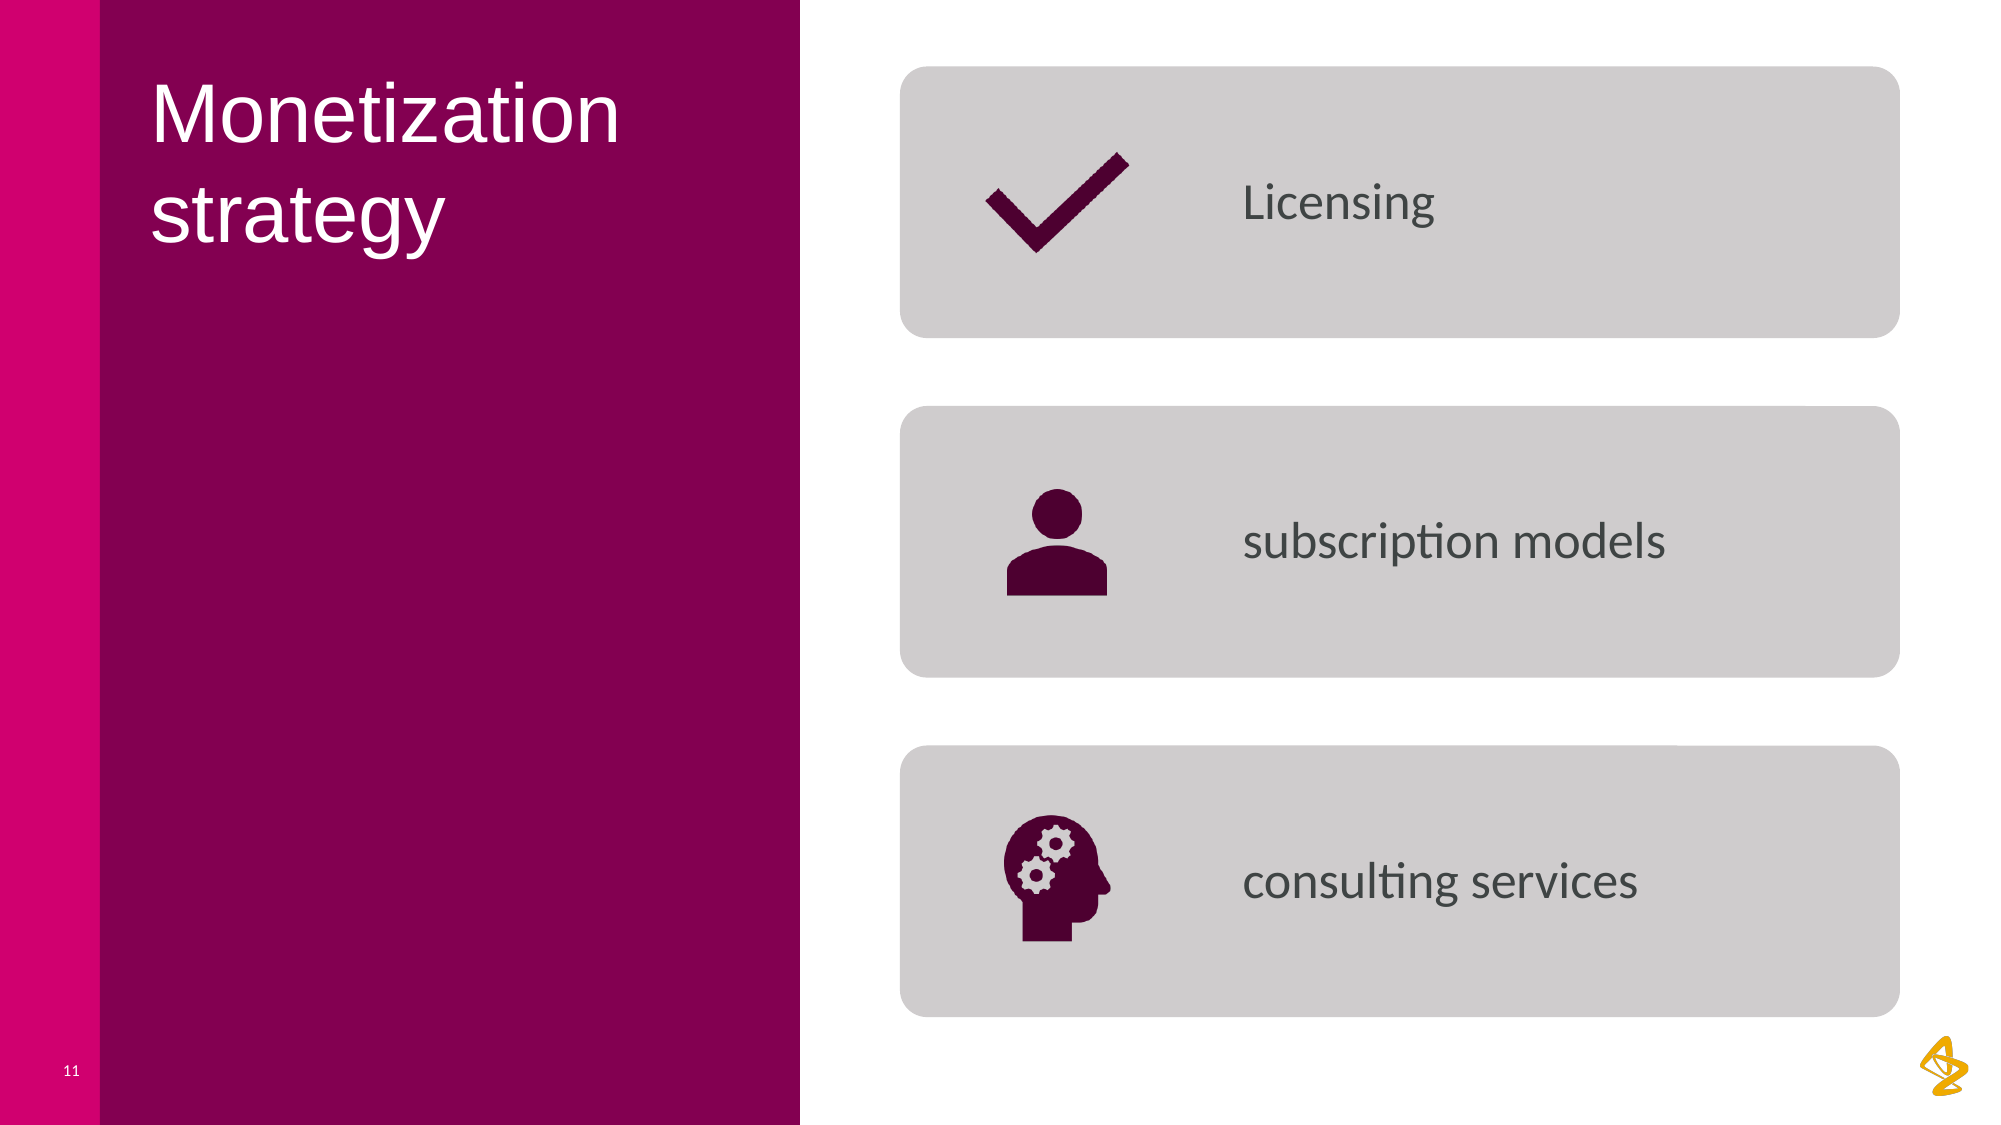

# Monetization strategy
Licensing
subscription models
consulting services

11